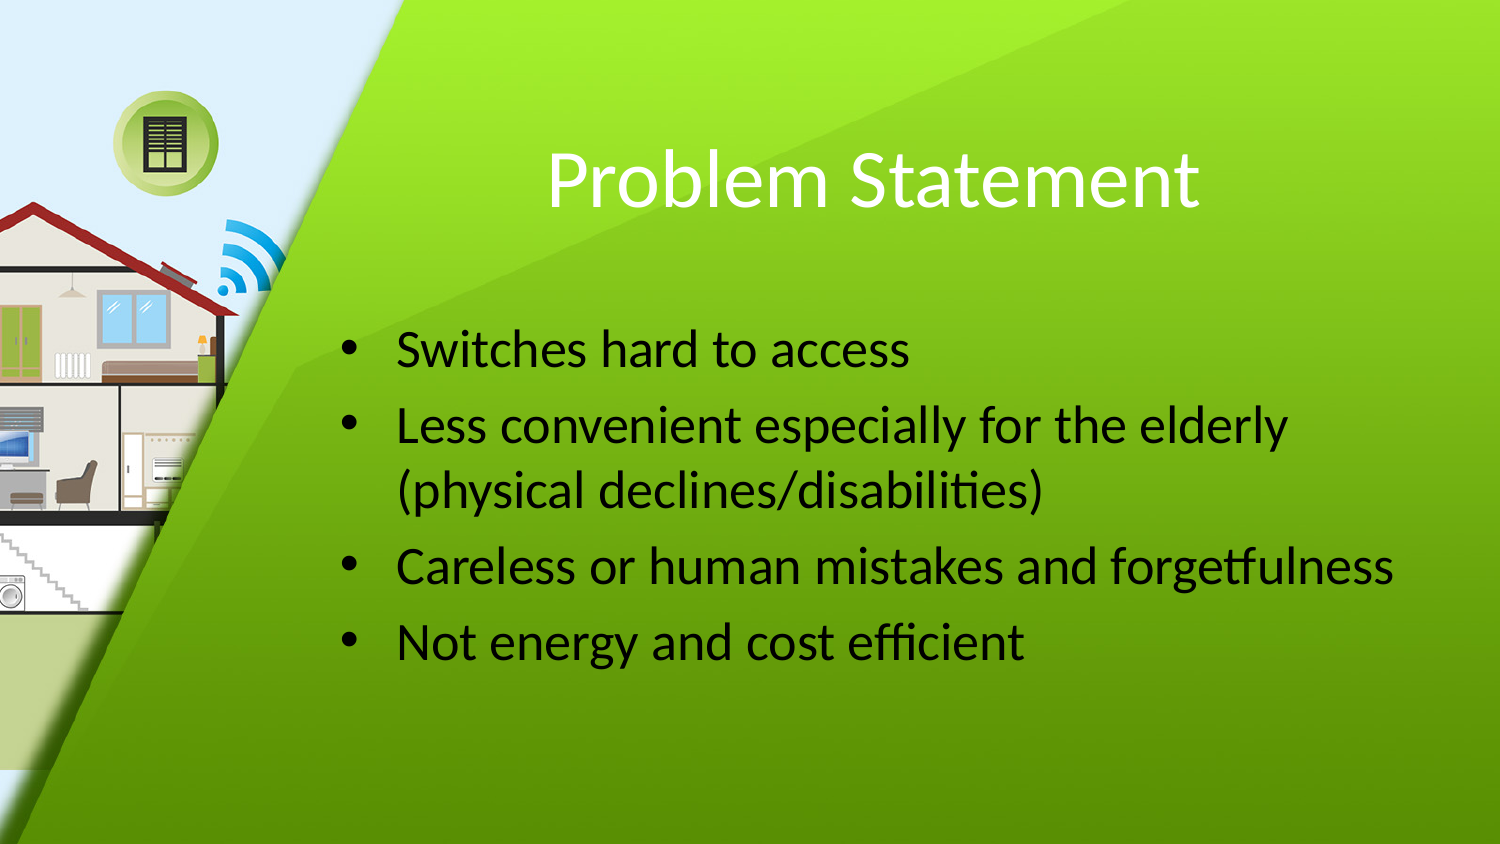

# Problem Statement
Switches hard to access
Less convenient especially for the elderly  (physical declines/disabilities)
Careless or human mistakes and forgetfulness
Not energy and cost efficient